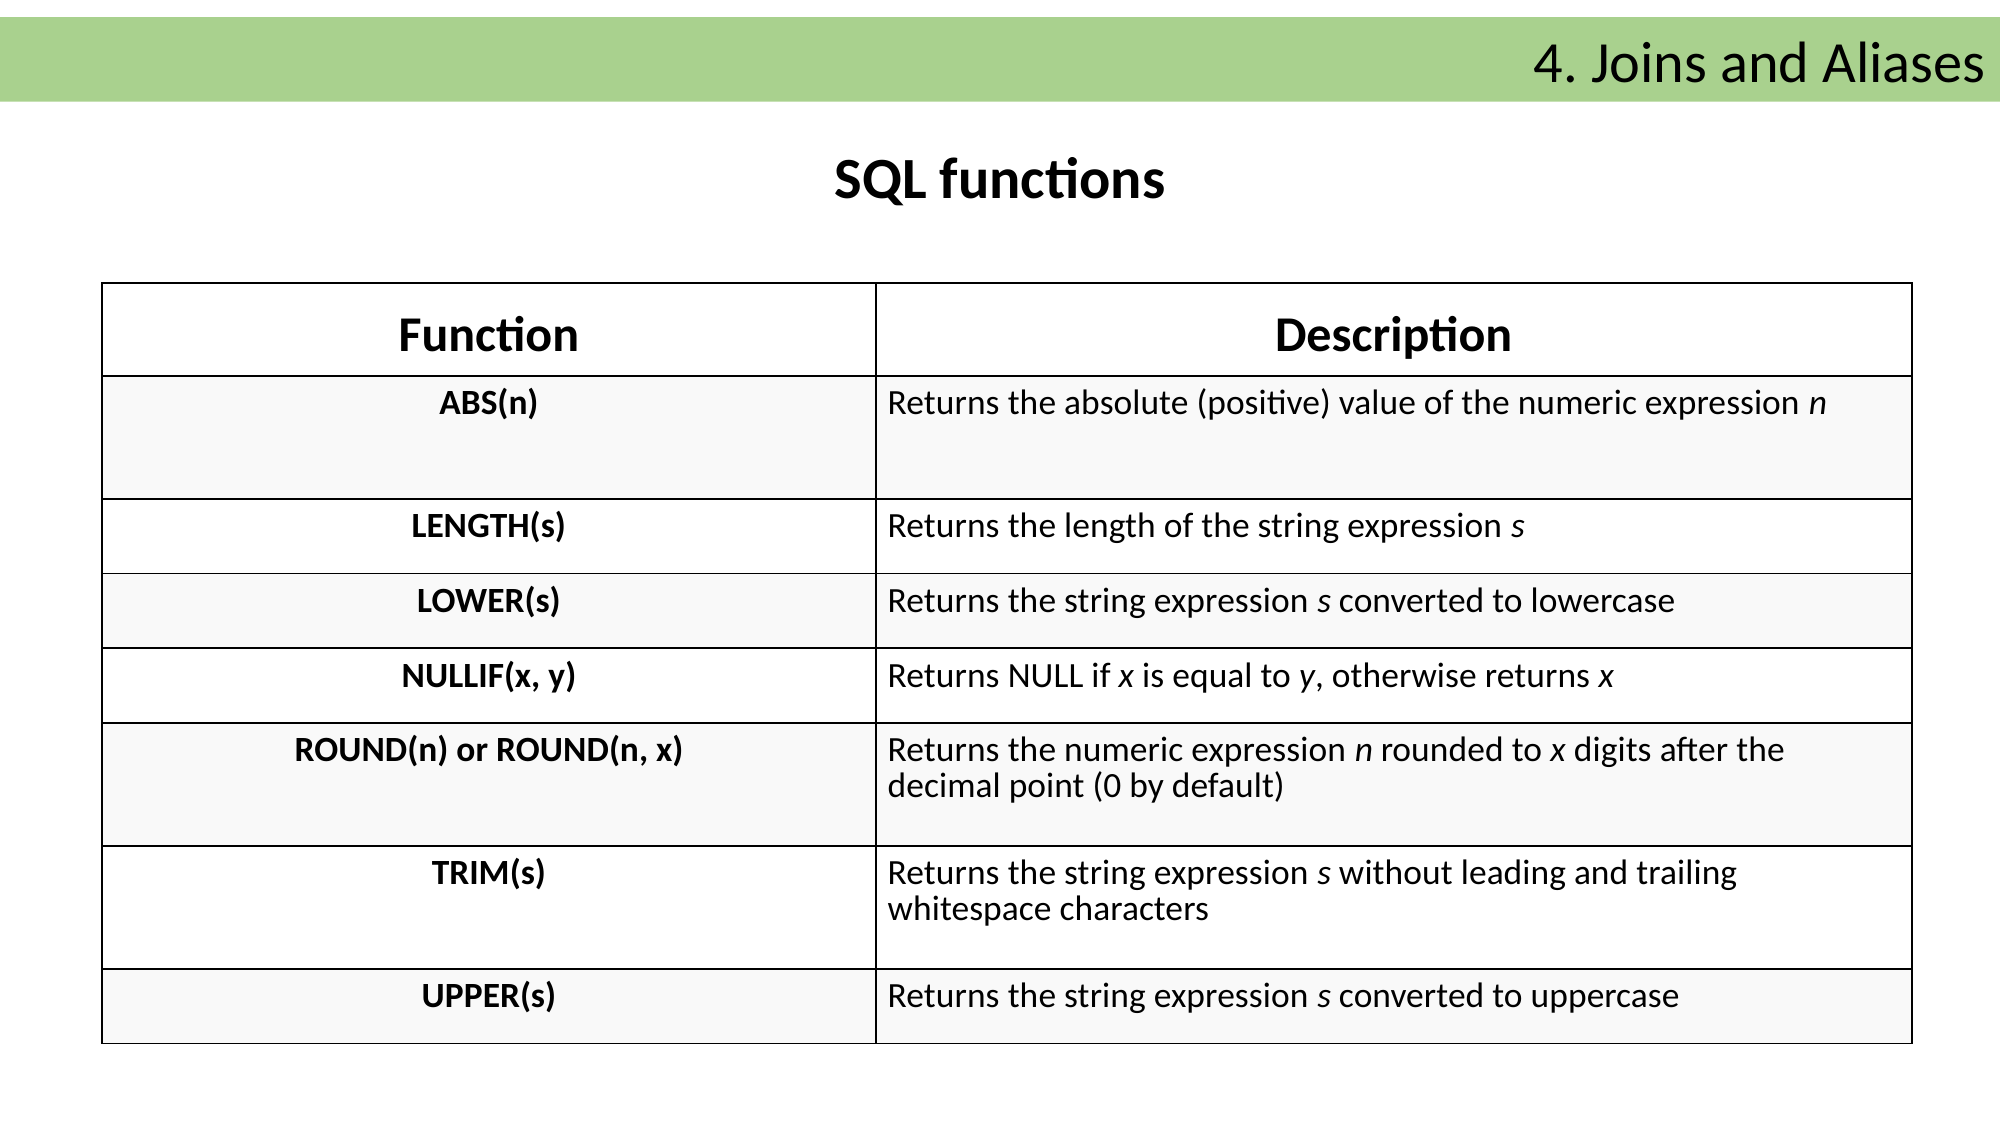

4. Joins and Aliases
SQL functions
| Function | Description |
| --- | --- |
| ABS(n) | Returns the absolute (positive) value of the numeric expression n |
| LENGTH(s) | Returns the length of the string expression s |
| LOWER(s) | Returns the string expression s converted to lowercase |
| NULLIF(x, y) | Returns NULL if x is equal to y, otherwise returns x |
| ROUND(n) or ROUND(n, x) | Returns the numeric expression n rounded to x digits after the decimal point (0 by default) |
| TRIM(s) | Returns the string expression s without leading and trailing whitespace characters |
| UPPER(s) | Returns the string expression s converted to uppercase |